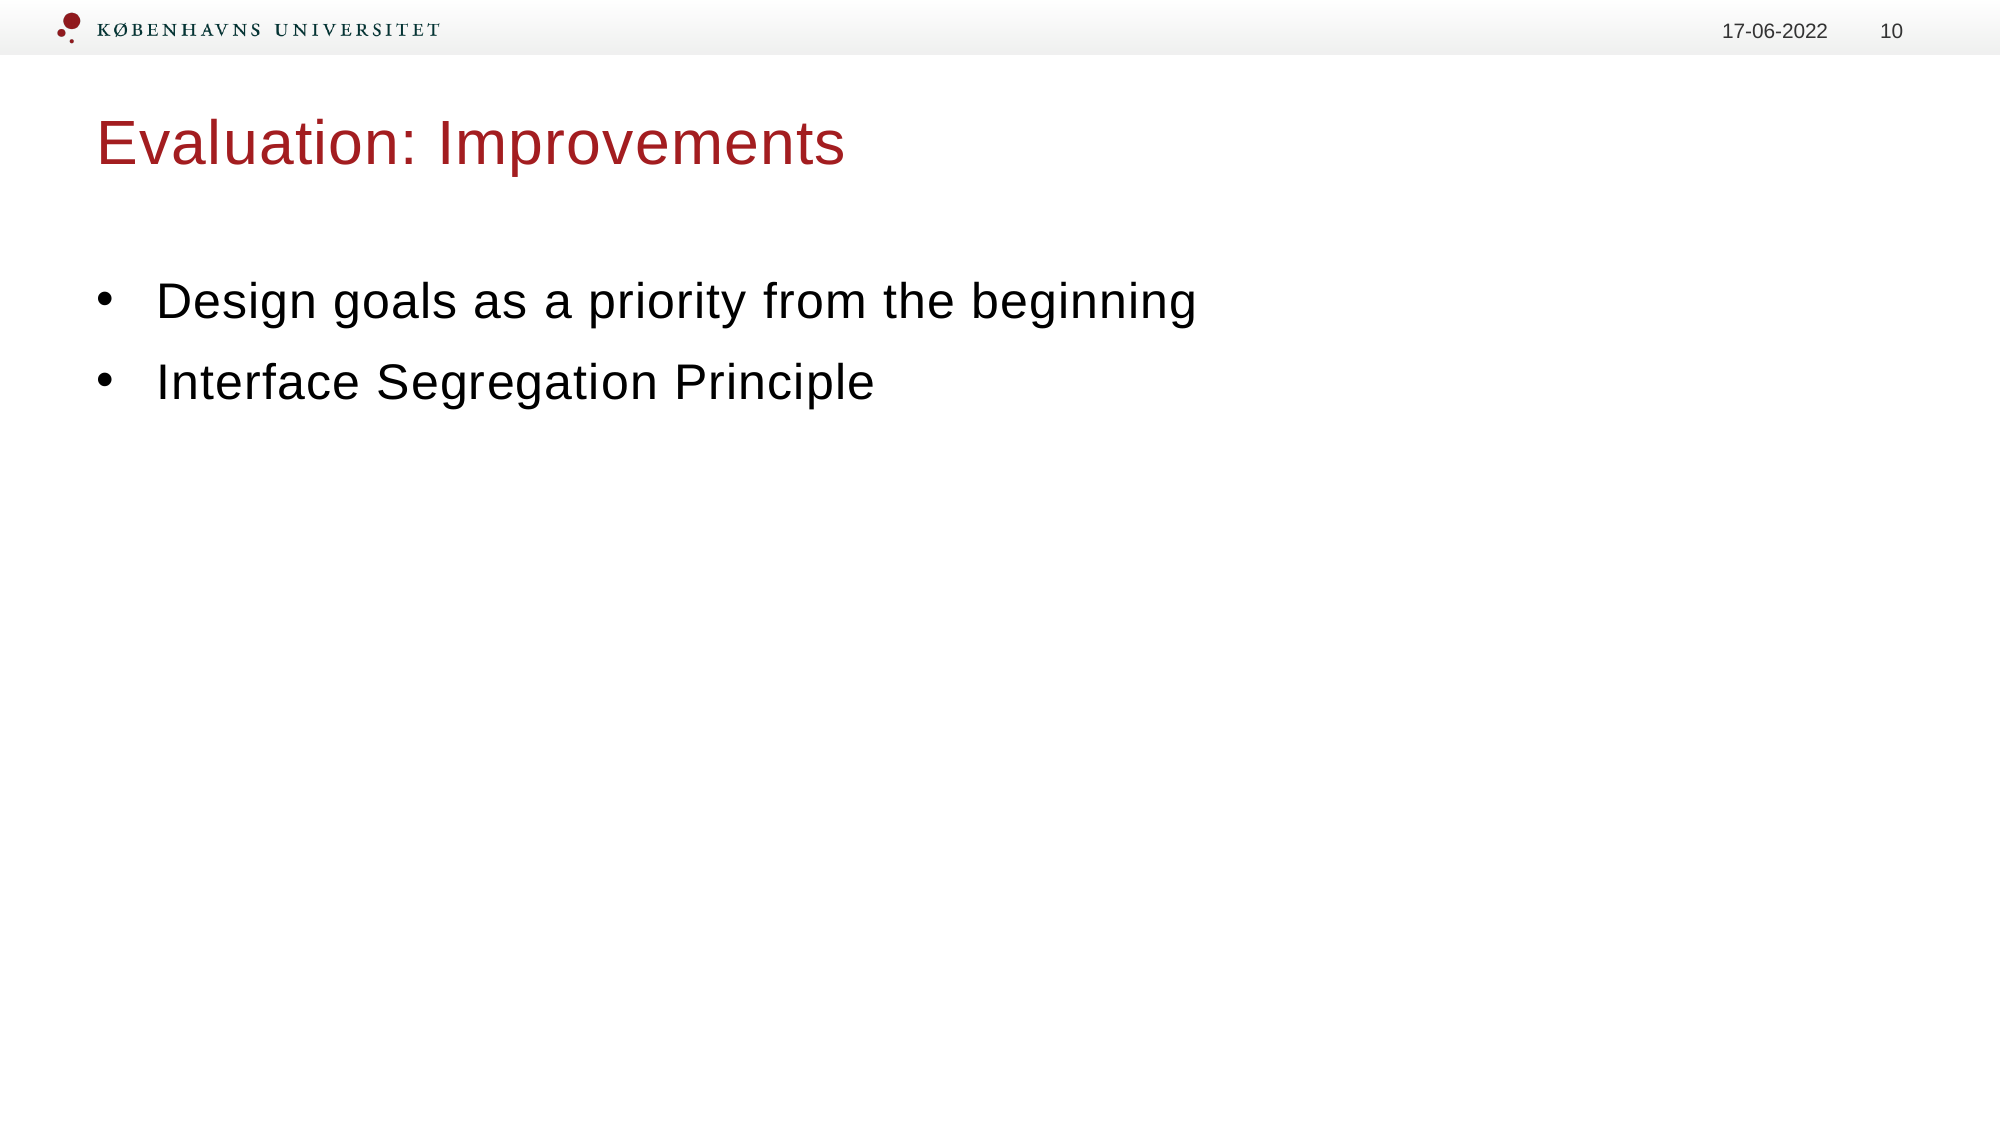

17-06-2022
10
# Evaluation: Improvements
Design goals as a priority from the beginning
Interface Segregation Principle